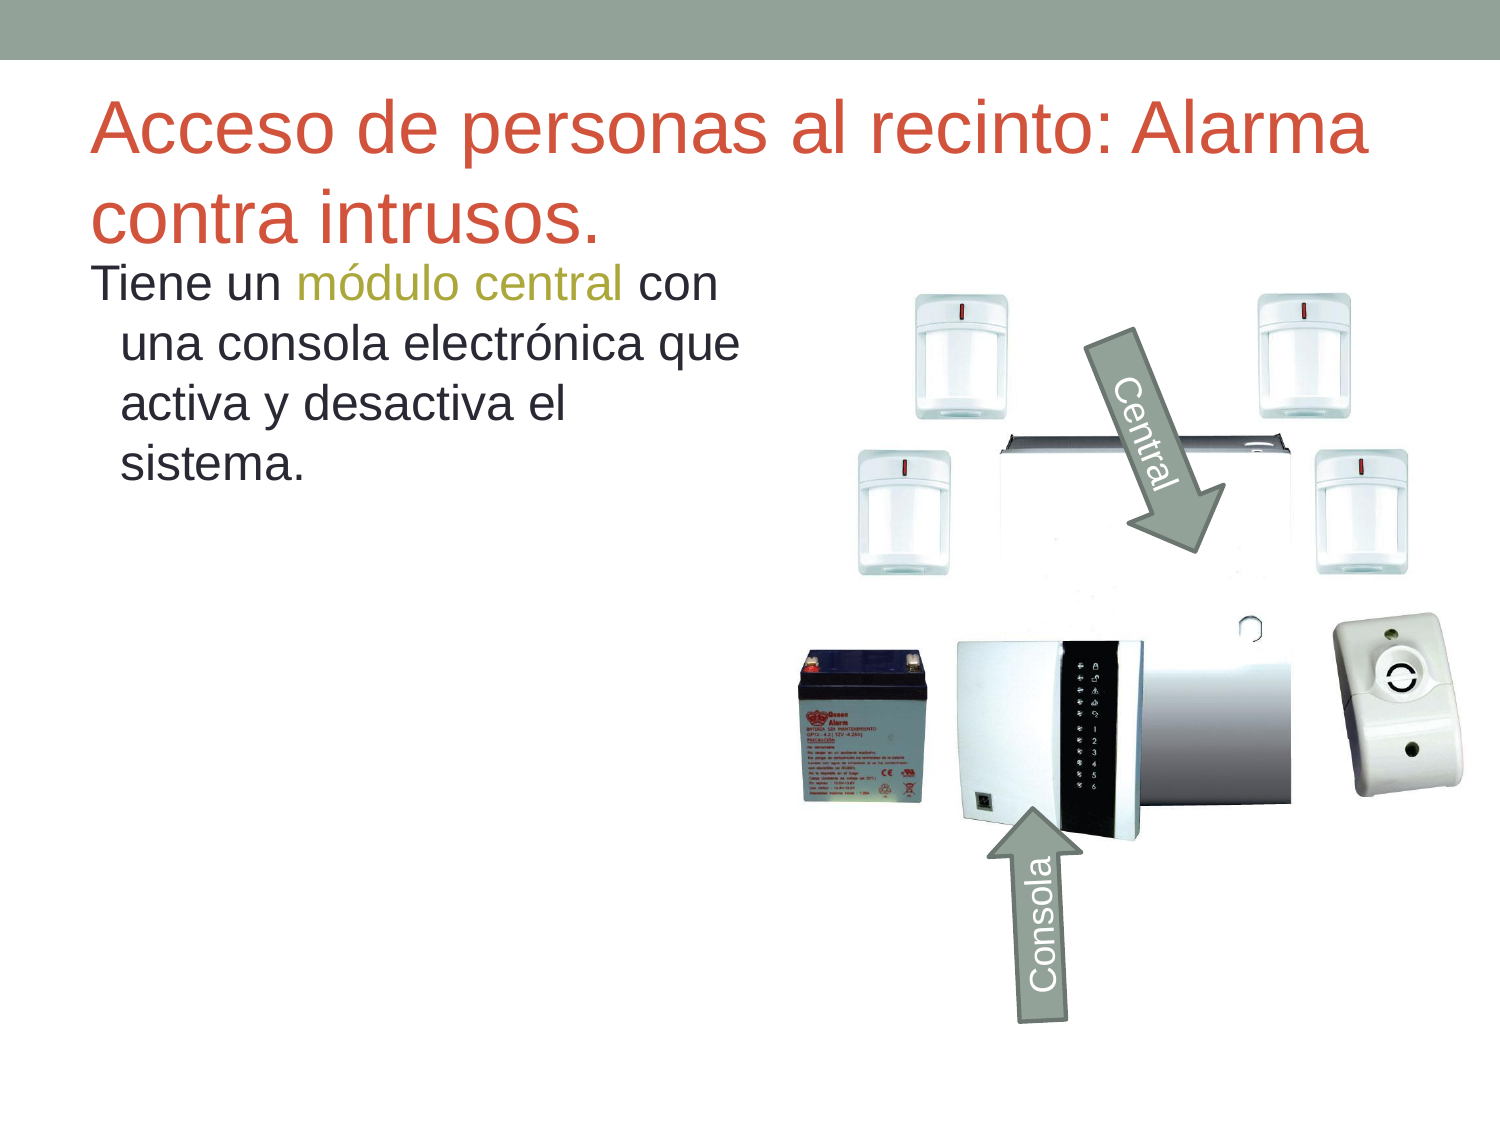

# Acceso de personas al recinto: Alarma contra intrusos.

Tiene un módulo central con una consola electrónica que activa y desactiva el sistema.

Central
Consola